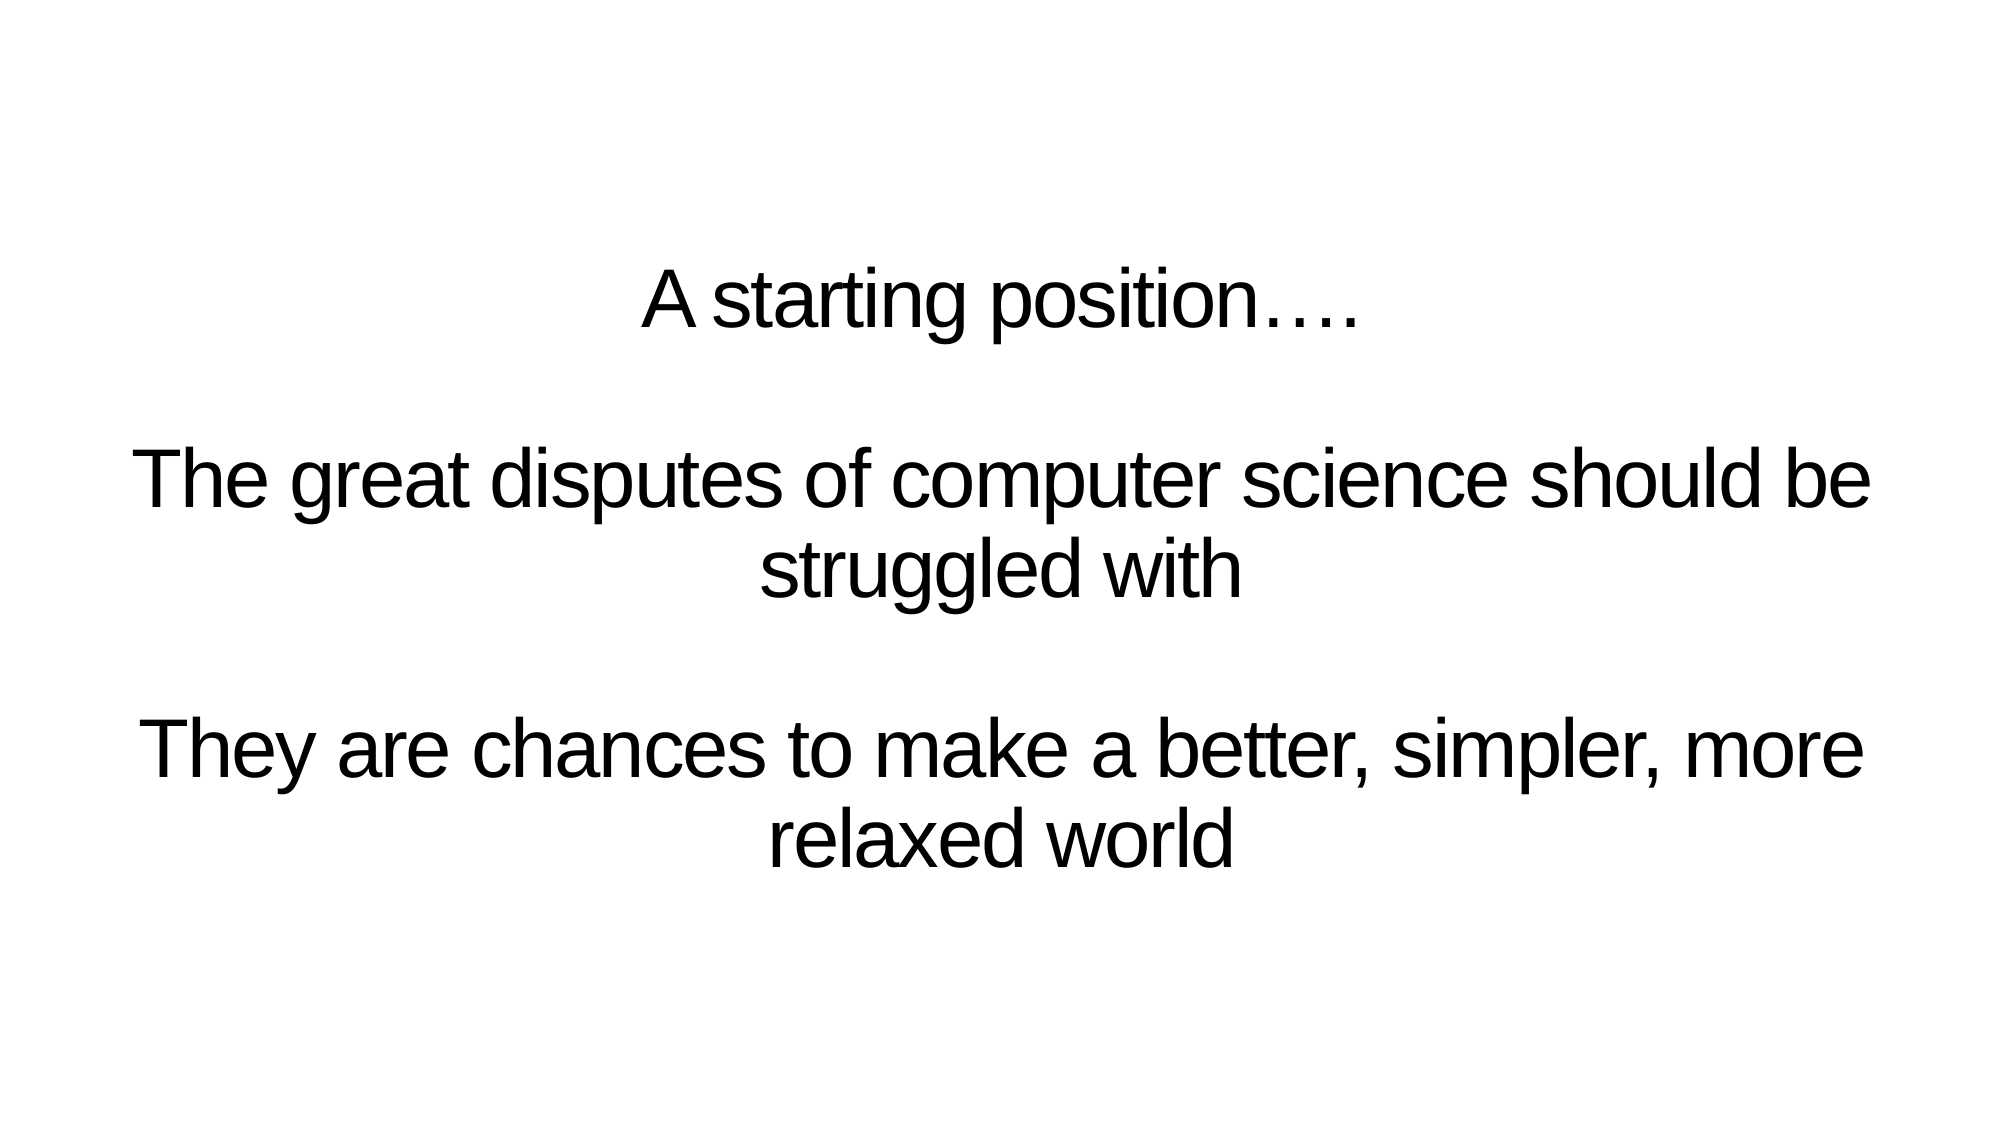

# A starting position…. The great disputes of computer science should be struggled with They are chances to make a better, simpler, more relaxed world